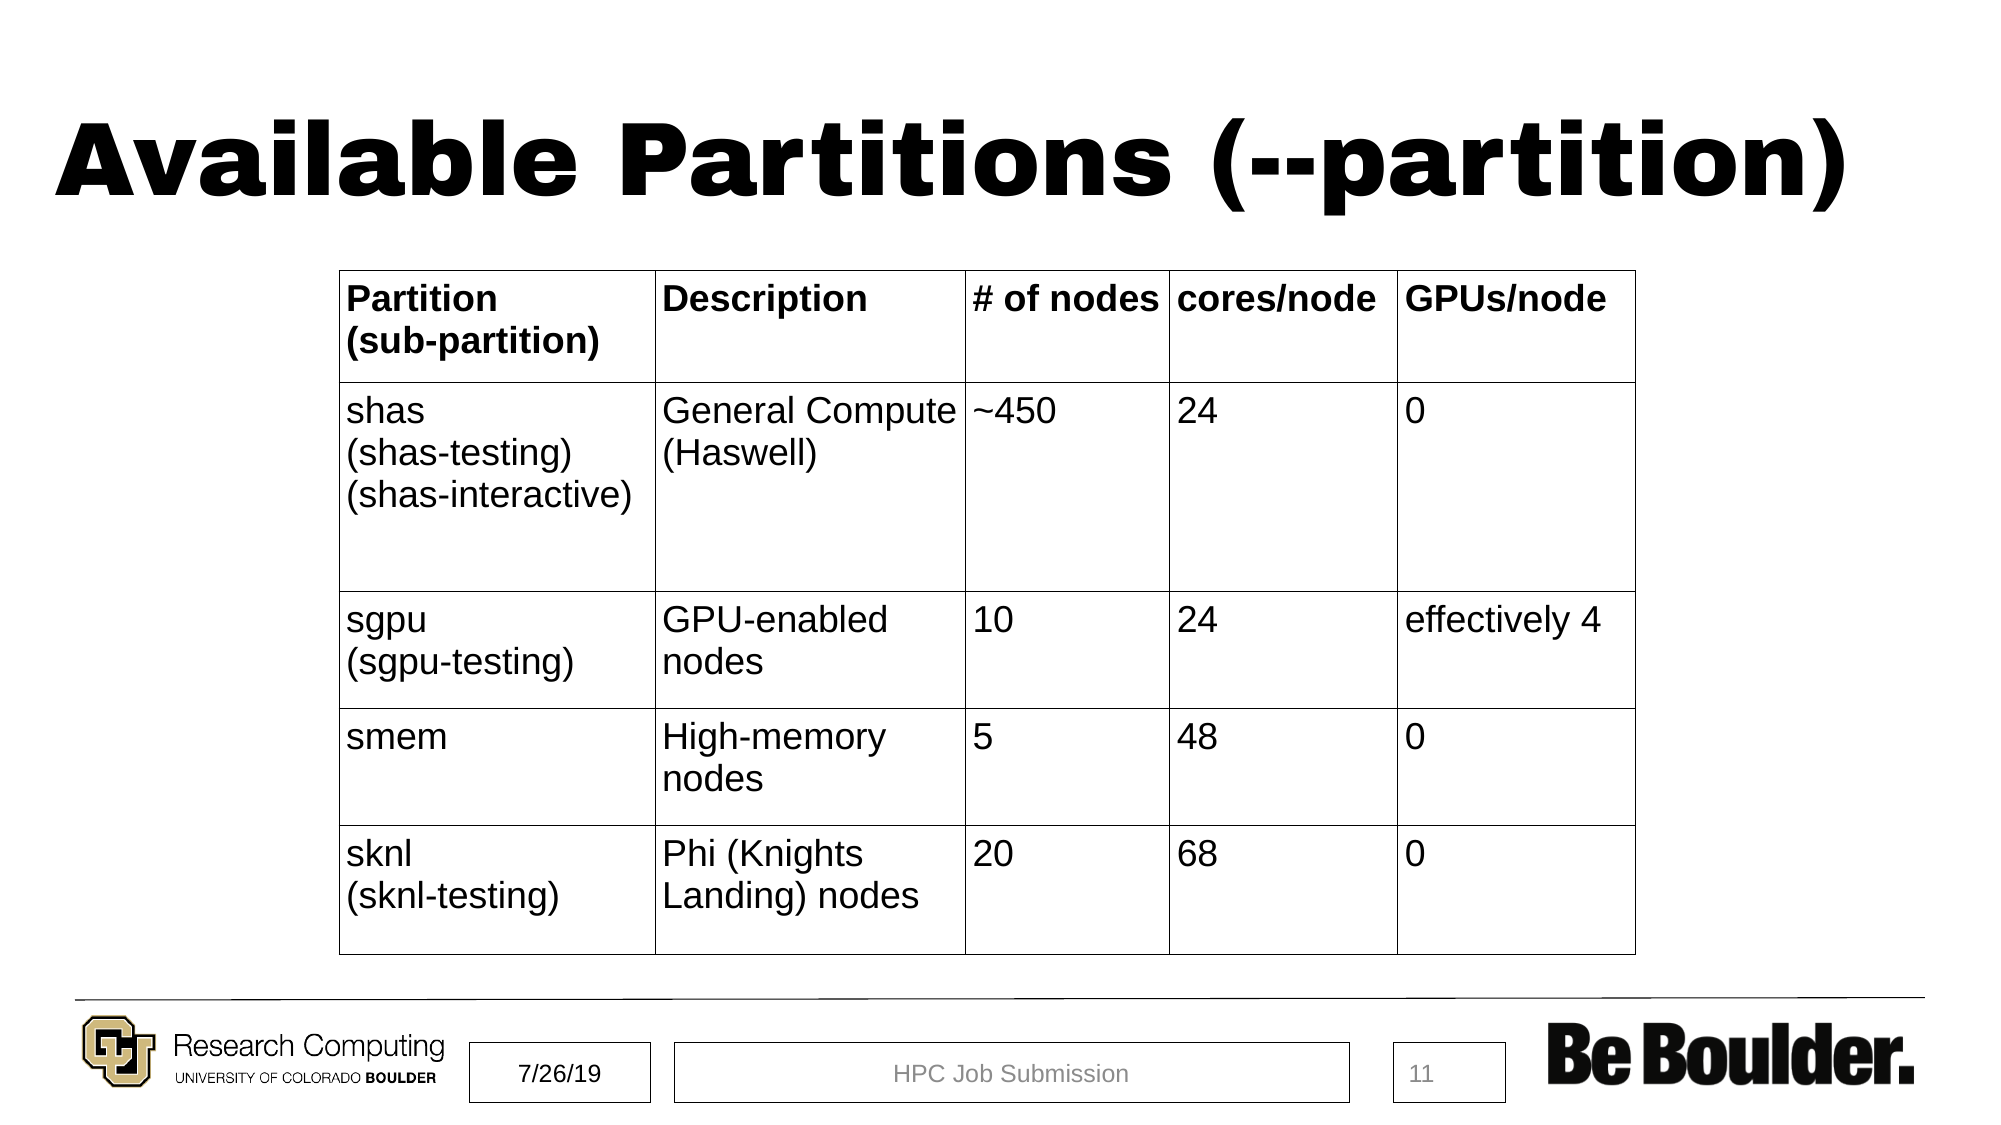

# Available Partitions (--partition)
| Partition (sub-partition) | Description | # of nodes | cores/node | GPUs/node |
| --- | --- | --- | --- | --- |
| shas (shas-testing) (shas-interactive) | General Compute (Haswell) | ~450 | 24 | 0 |
| sgpu (sgpu-testing) | GPU-enabled nodes | 10 | 24 | effectively 4 |
| smem | High-memory nodes | 5 | 48 | 0 |
| sknl (sknl-testing) | Phi (Knights Landing) nodes | 20 | 68 | 0 |
7/26/19
HPC Job Submission
11